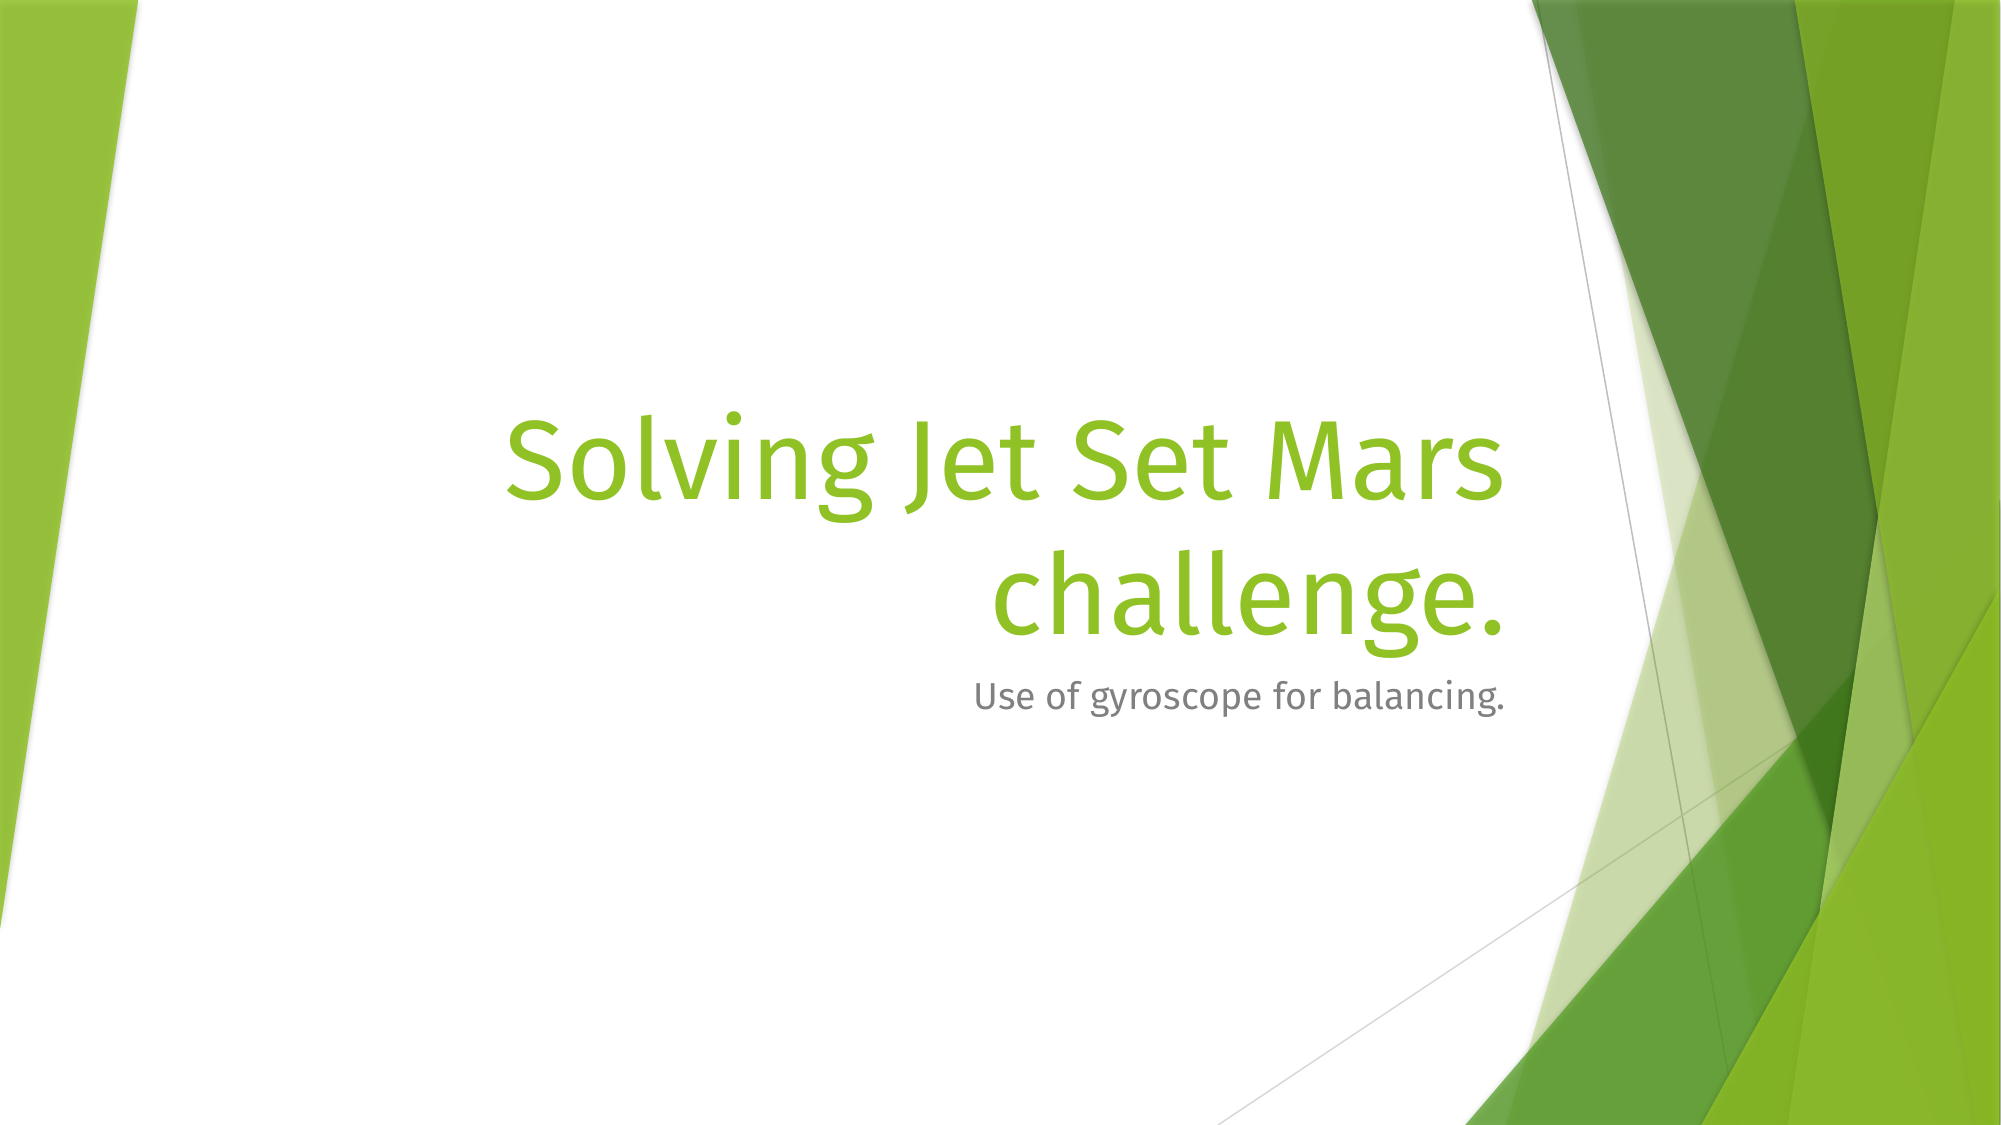

# Solving Jet Set Mars challenge.
Use of gyroscope for balancing.